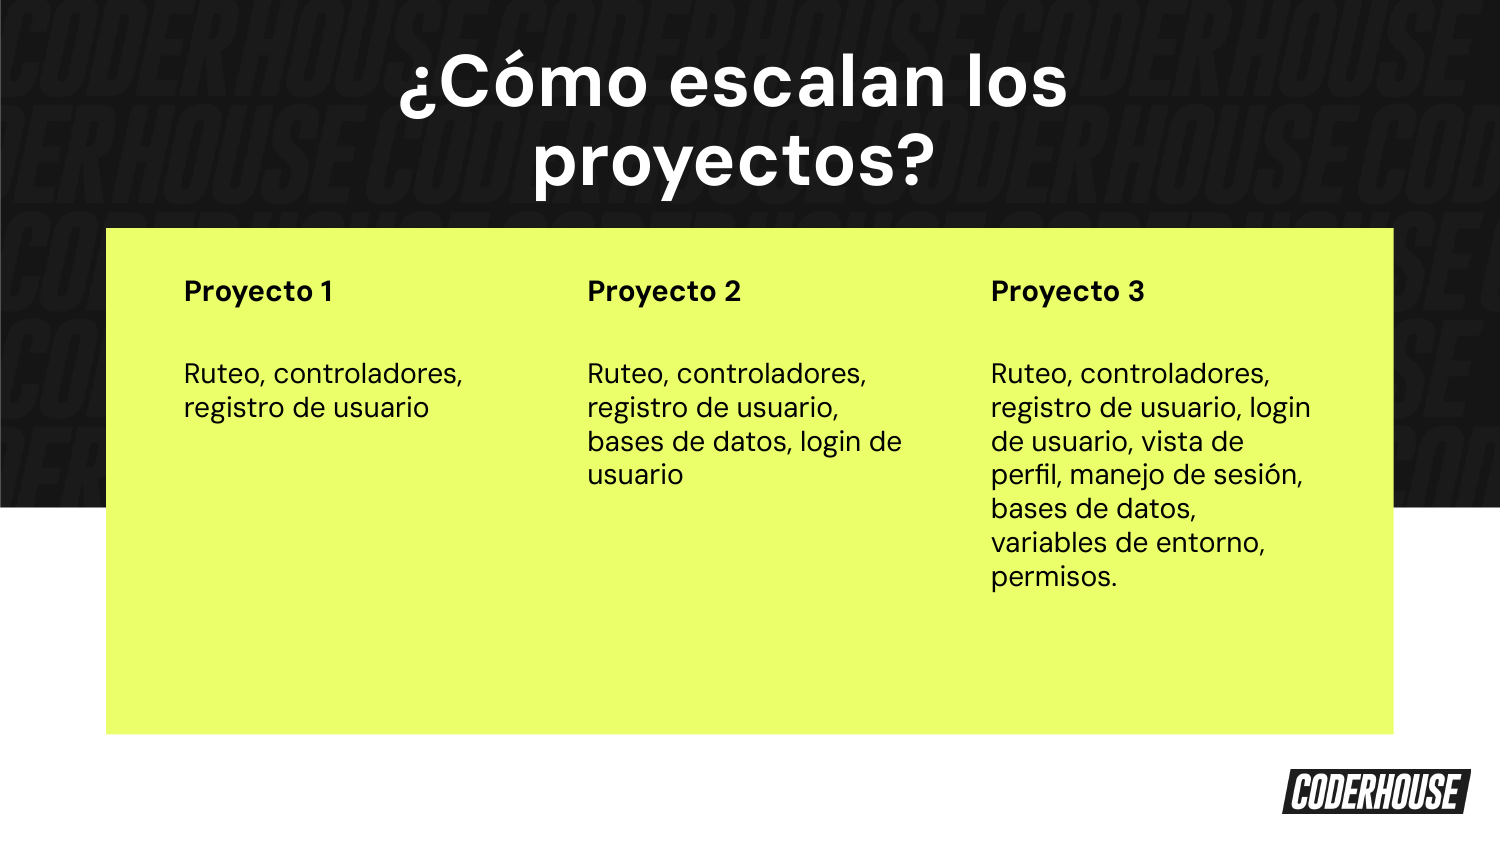

¿Cómo escalan los proyectos?

Proyecto 1
Proyecto 2
Proyecto 3
Ruteo, controladores, registro de usuario
Ruteo, controladores, registro de usuario, bases de datos, login de usuario
Ruteo, controladores, registro de usuario, login de usuario, vista de perfil, manejo de sesión, bases de datos, variables de entorno, permisos.